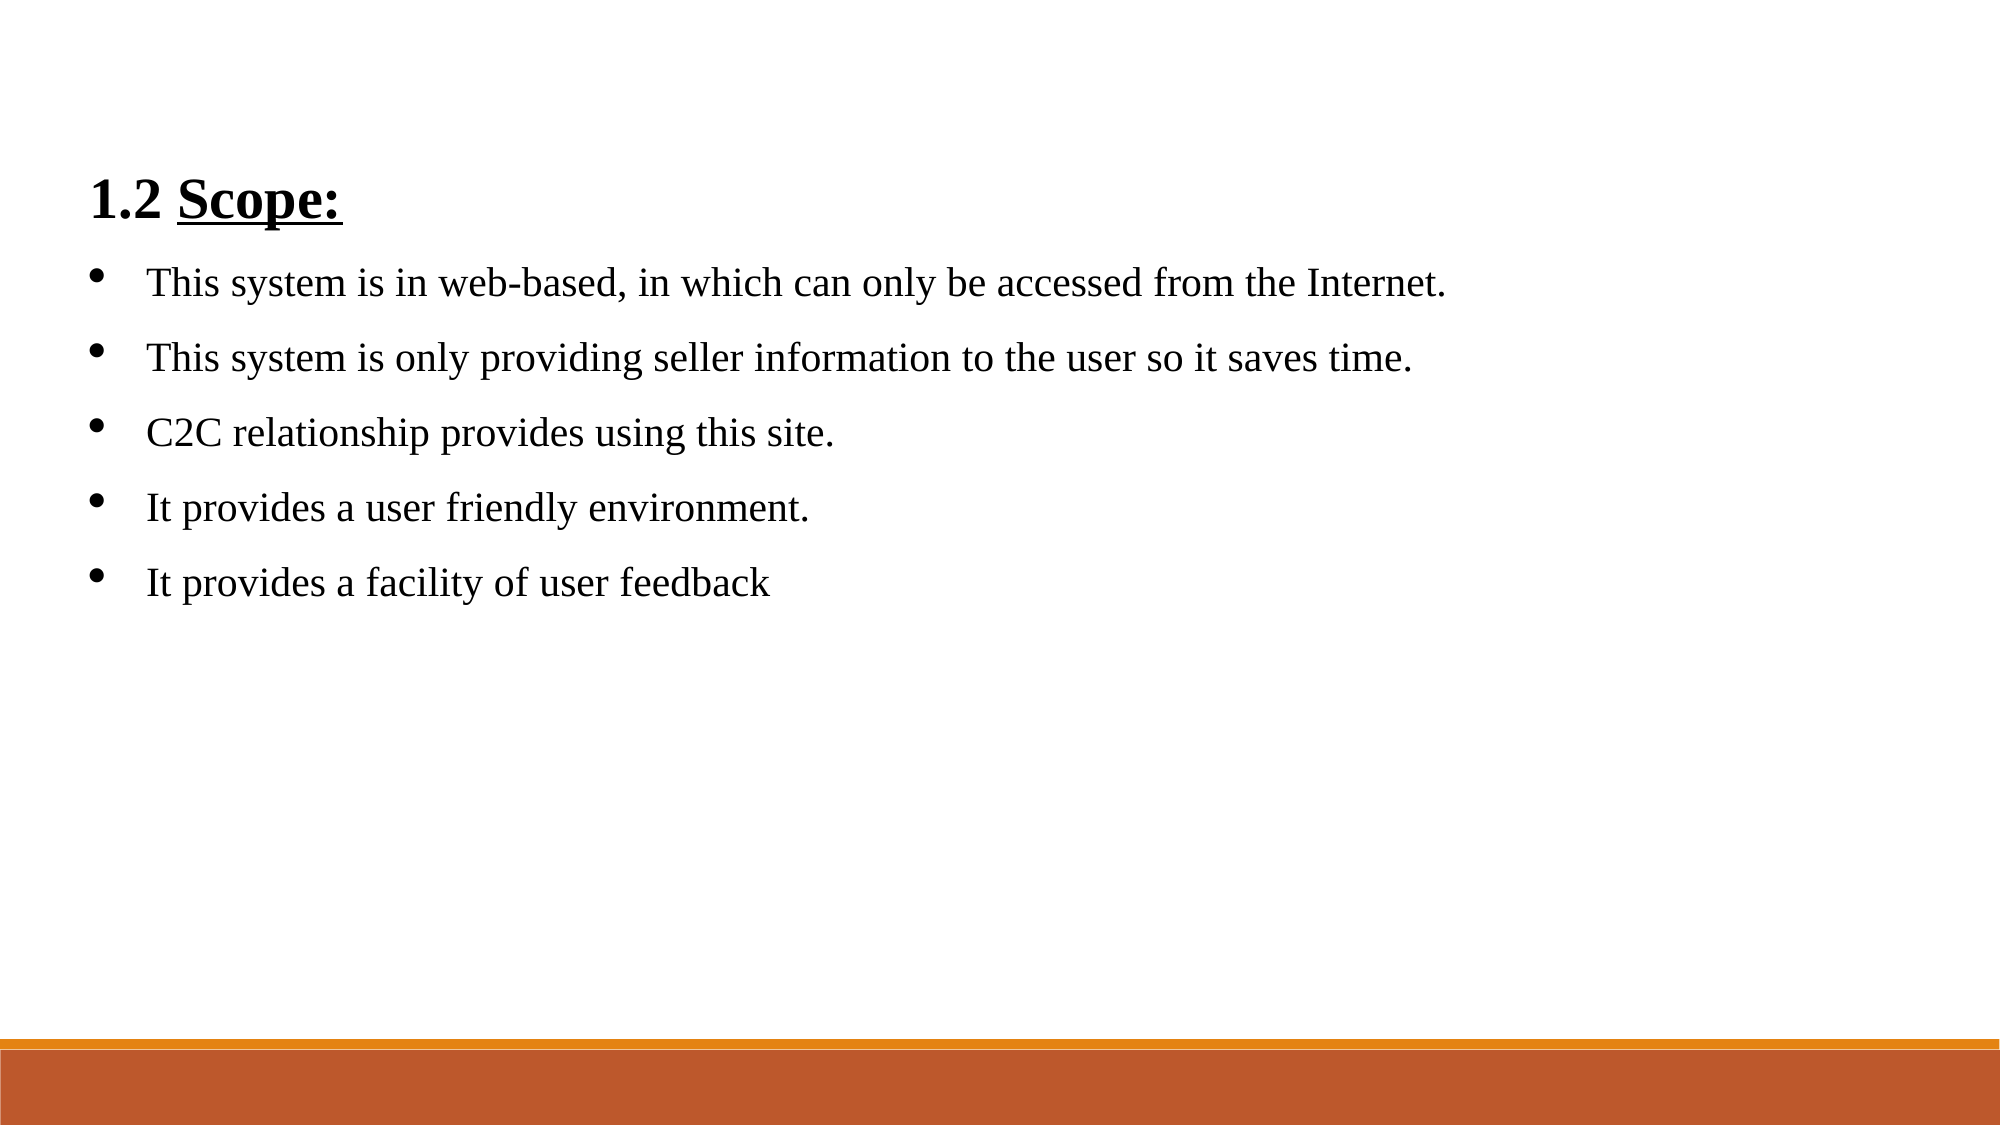

1.2 Scope:
This system is in web-based, in which can only be accessed from the Internet.
This system is only providing seller information to the user so it saves time.
C2C relationship provides using this site.
It provides a user friendly environment.
It provides a facility of user feedback